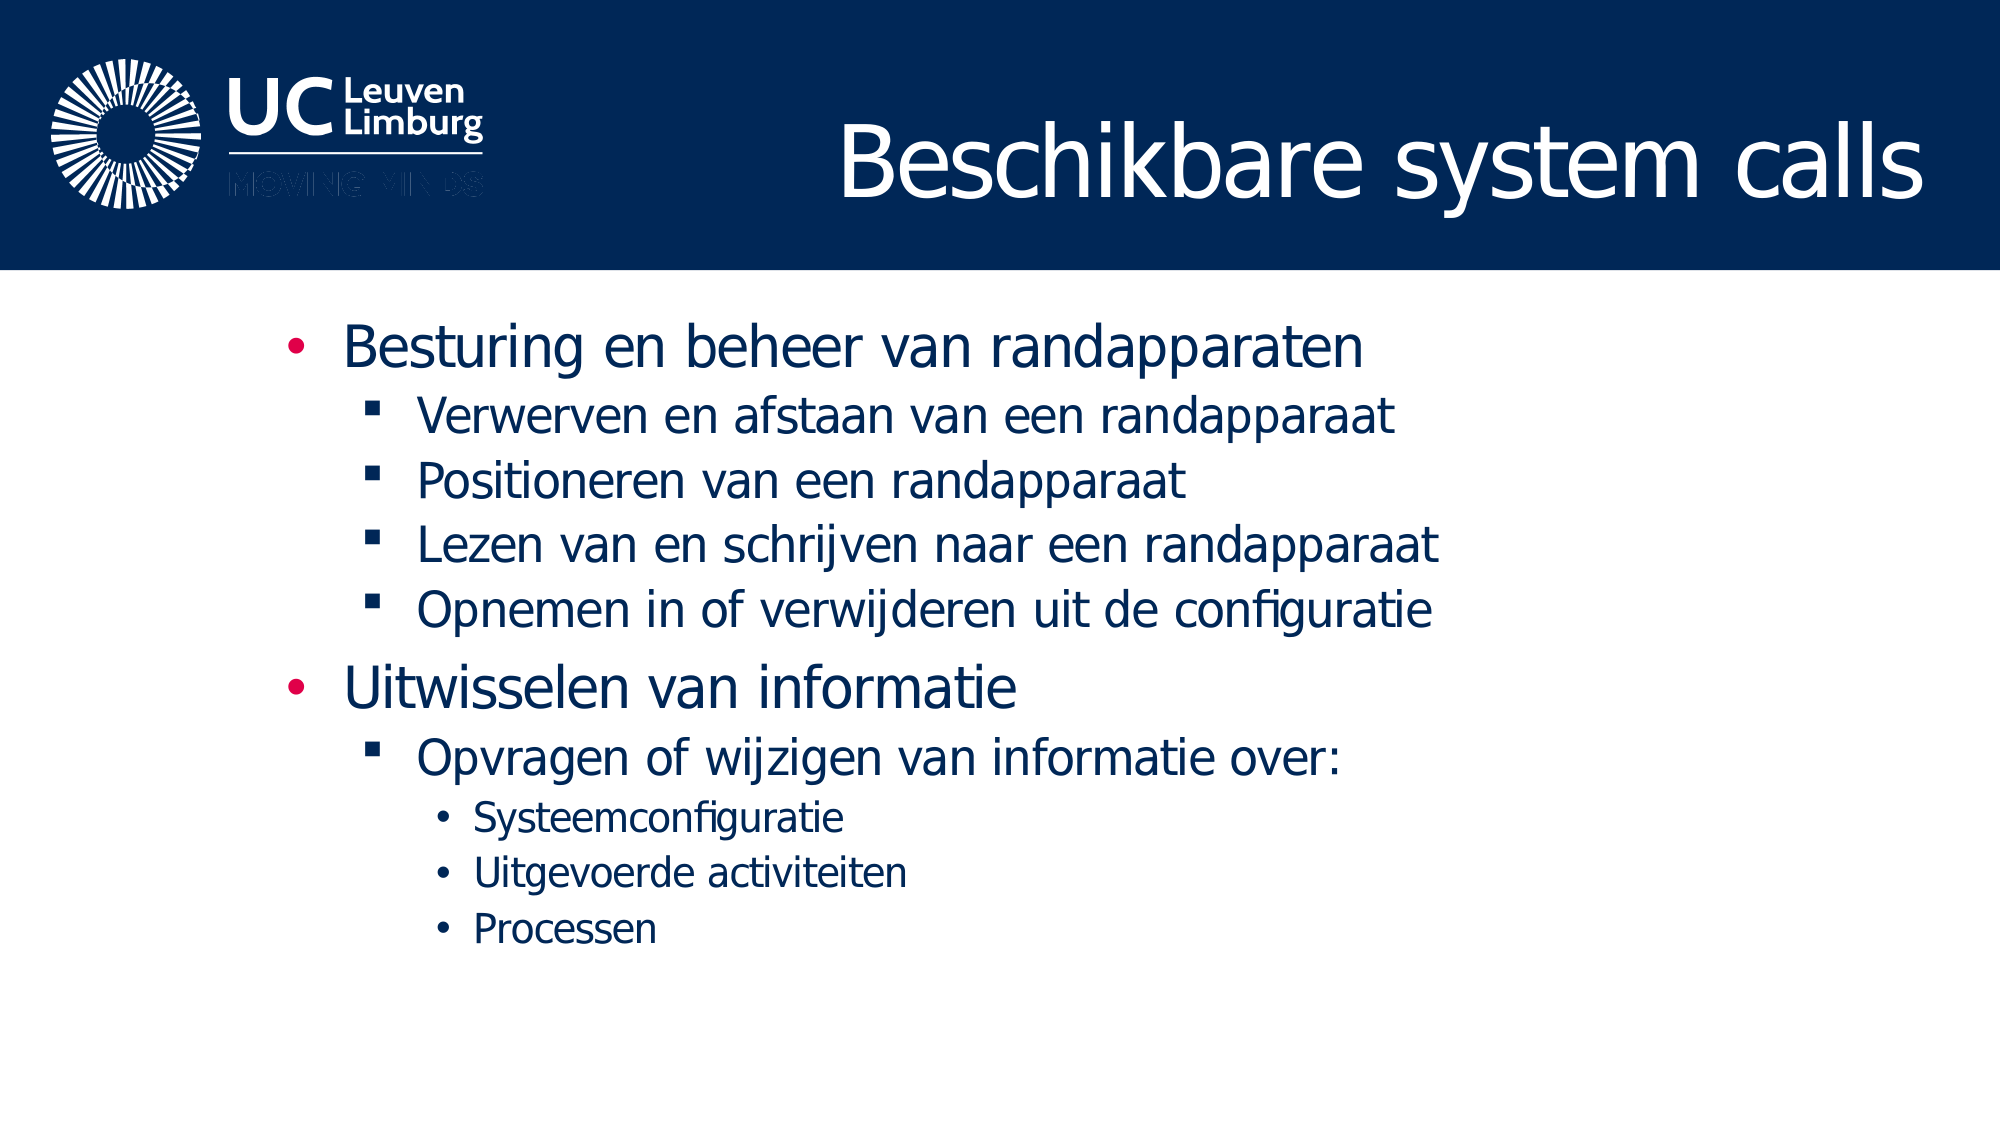

# Beschikbare system calls
Besturing en beheer van randapparaten
Verwerven en afstaan van een randapparaat
Positioneren van een randapparaat
Lezen van en schrijven naar een randapparaat
Opnemen in of verwijderen uit de configuratie
Uitwisselen van informatie
Opvragen of wijzigen van informatie over:
Systeemconfiguratie
Uitgevoerde activiteiten
Processen